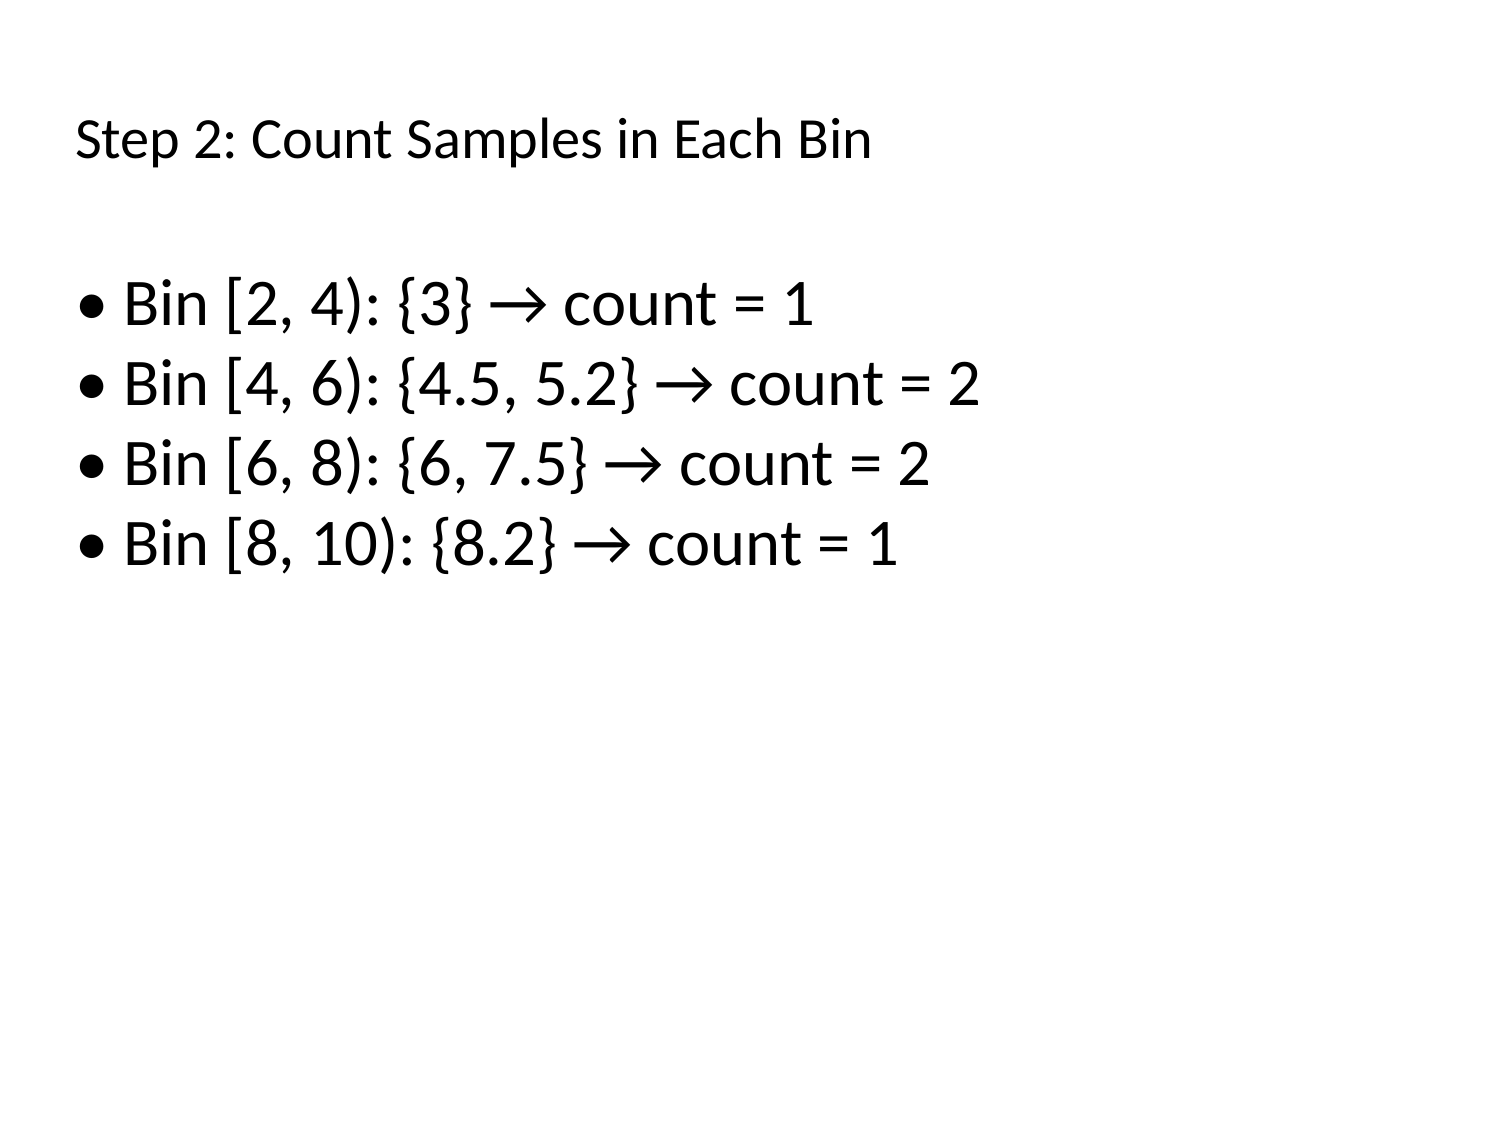

# Step 2: Count Samples in Each Bin
• Bin [2, 4): {3} → count = 1
• Bin [4, 6): {4.5, 5.2} → count = 2
• Bin [6, 8): {6, 7.5} → count = 2
• Bin [8, 10): {8.2} → count = 1